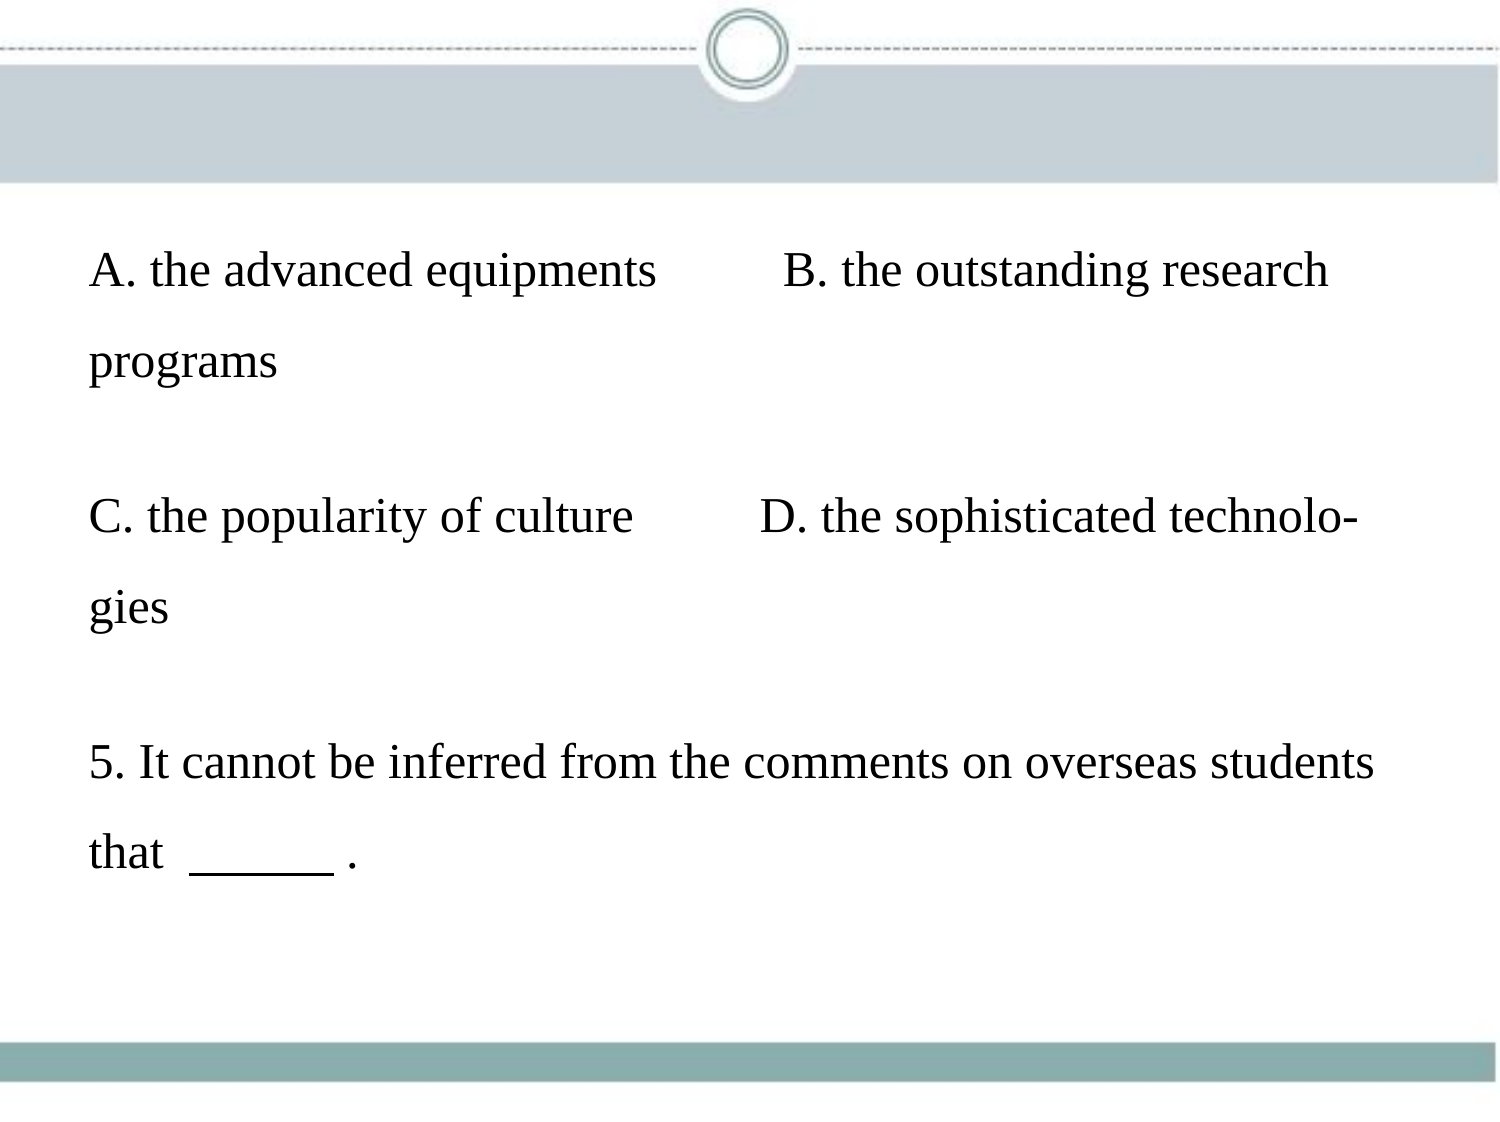

A. the advanced equipments　　B. the outstanding research
programs
C. the popularity of culture　　D. the sophisticated technolo-
gies
5. It cannot be inferred from the comments on overseas students
that 　　    .